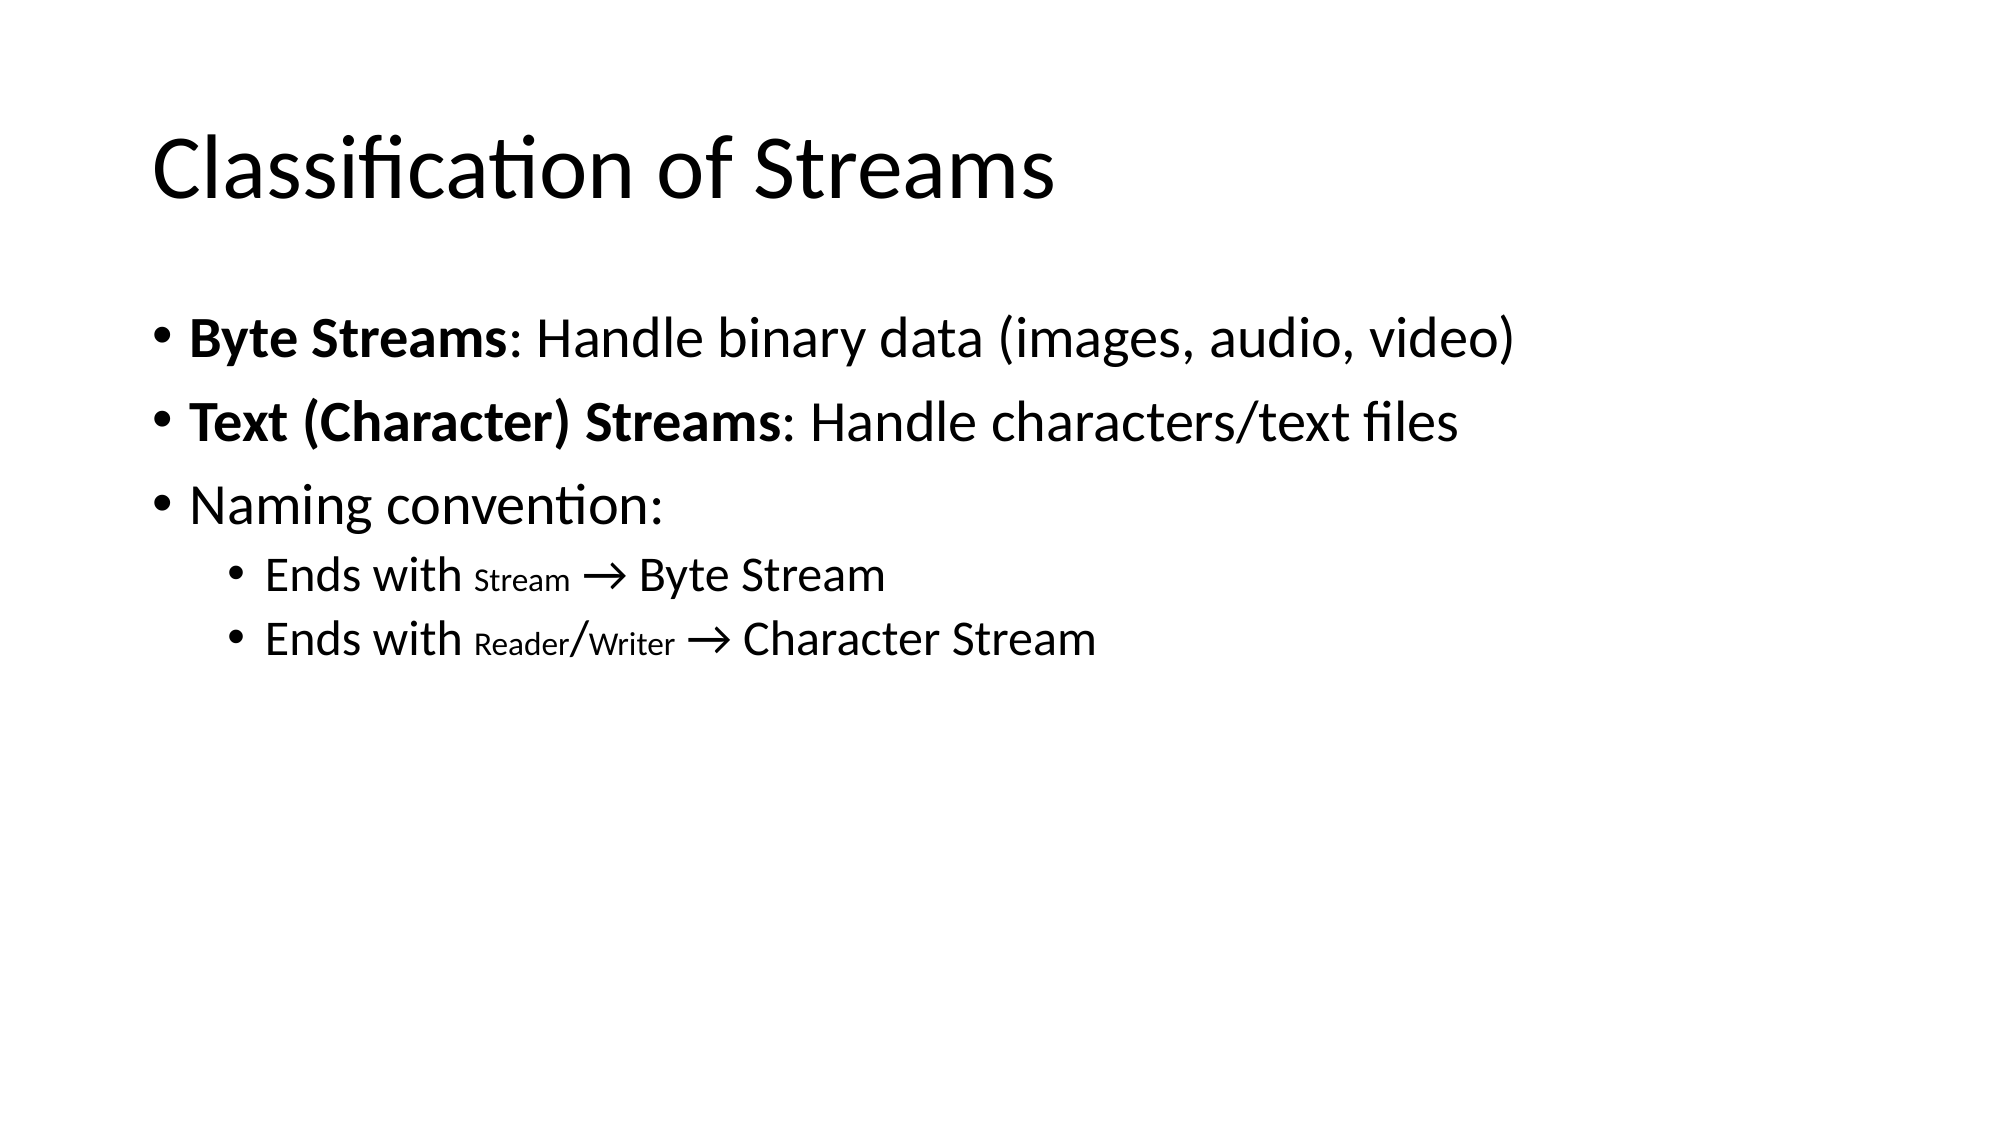

# Classification of Streams
Byte Streams: Handle binary data (images, audio, video)
Text (Character) Streams: Handle characters/text files
Naming convention:
Ends with Stream → Byte Stream
Ends with Reader/Writer → Character Stream